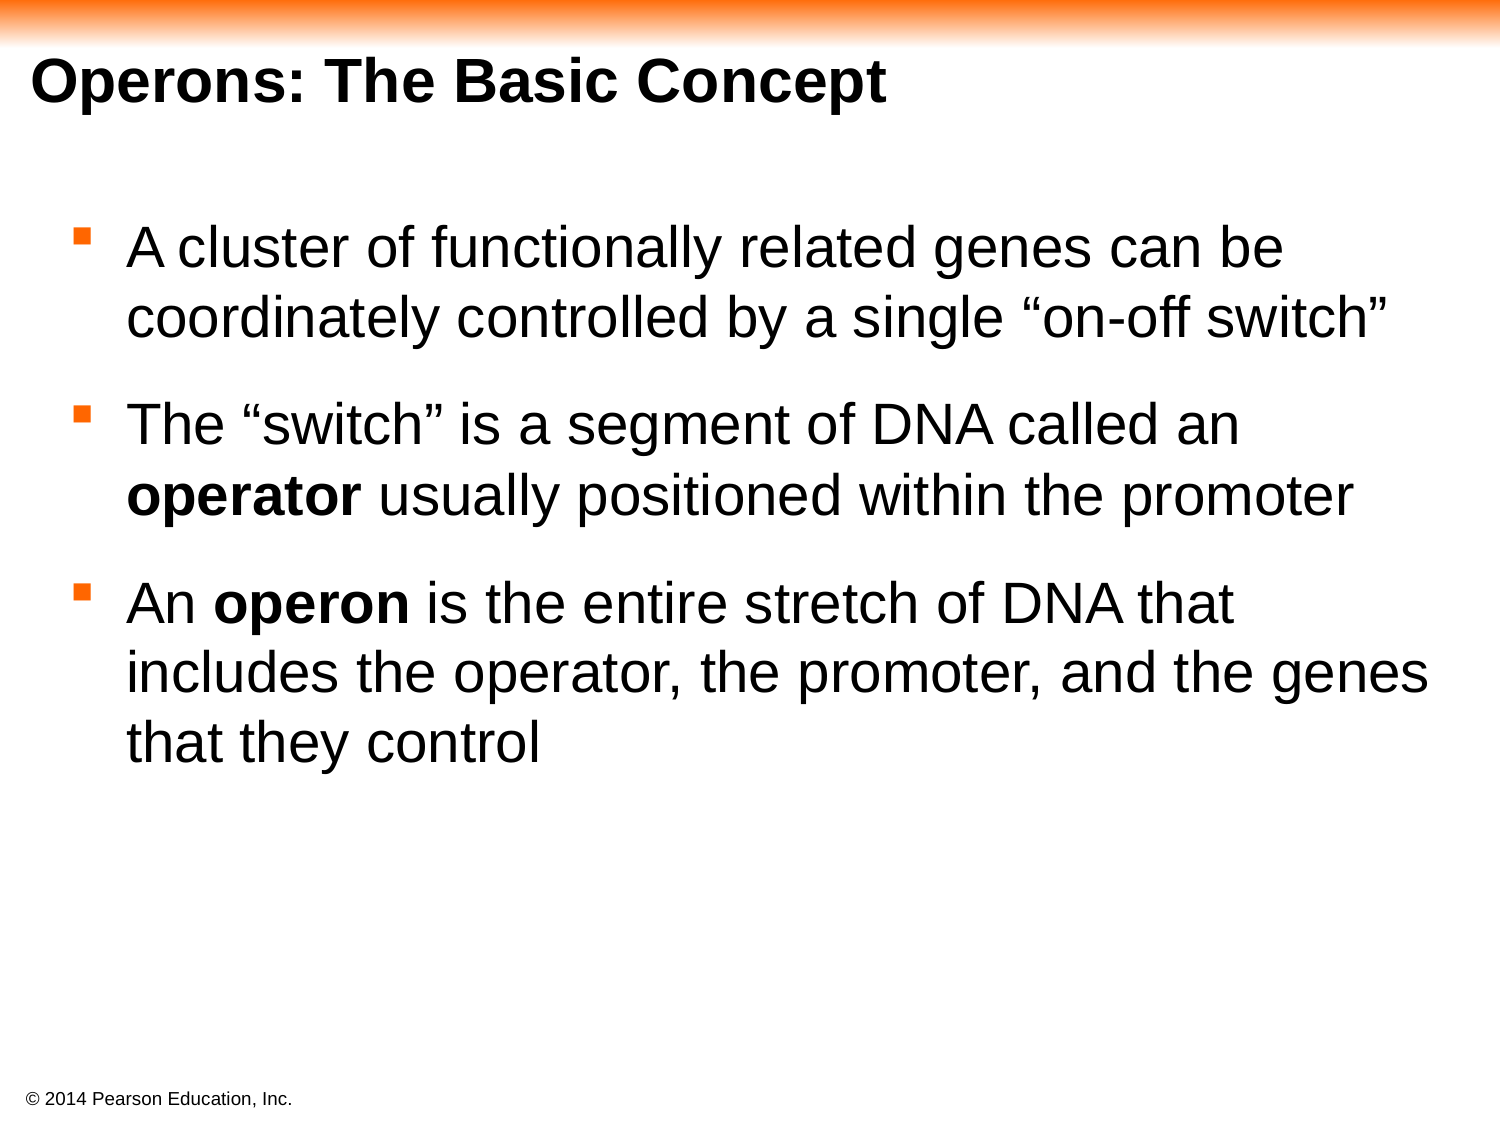

# Operons: The Basic Concept
A cluster of functionally related genes can be coordinately controlled by a single “on-off switch”
The “switch” is a segment of DNA called an operator usually positioned within the promoter
An operon is the entire stretch of DNA that includes the operator, the promoter, and the genes that they control